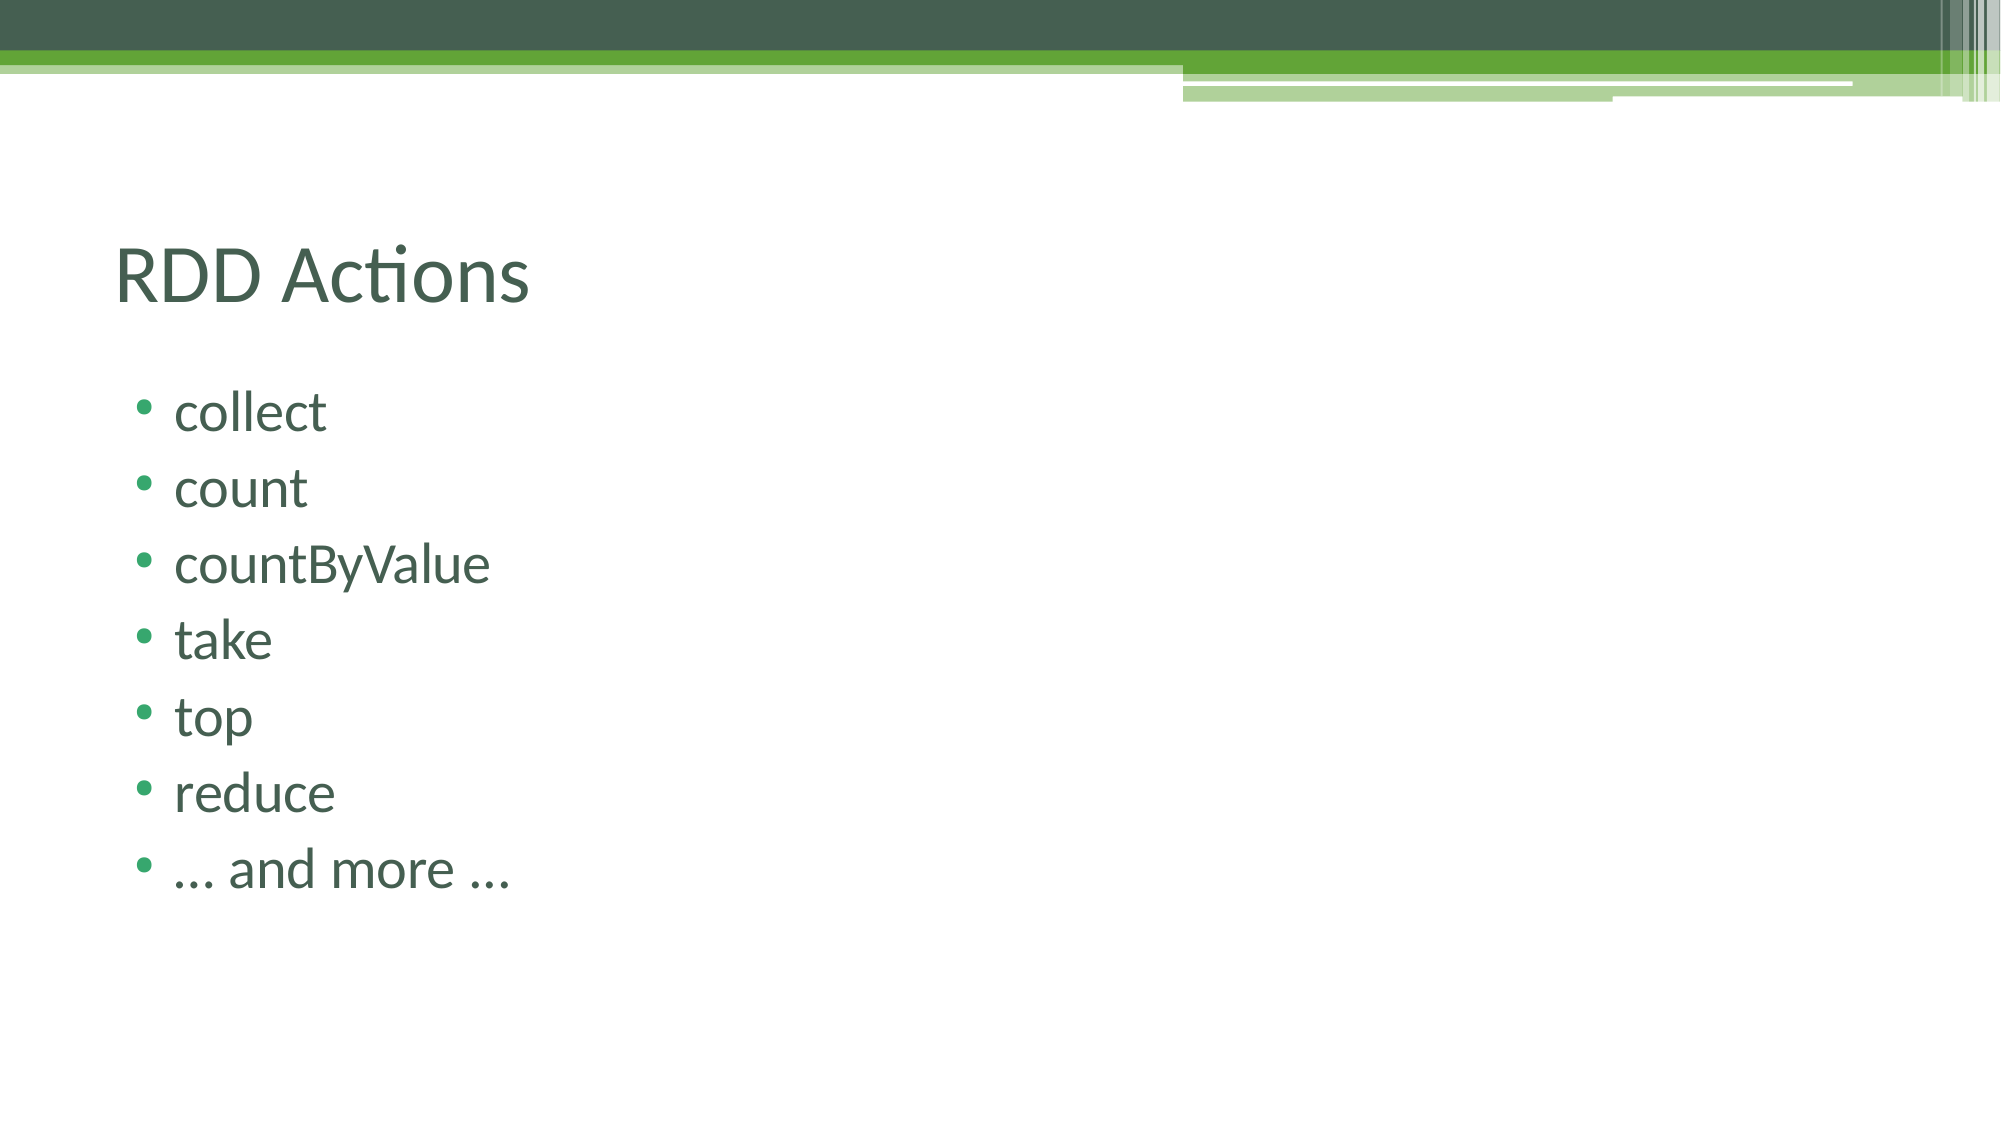

# RDD Actions
collect
count
countByValue
take
top
reduce
… and more ...